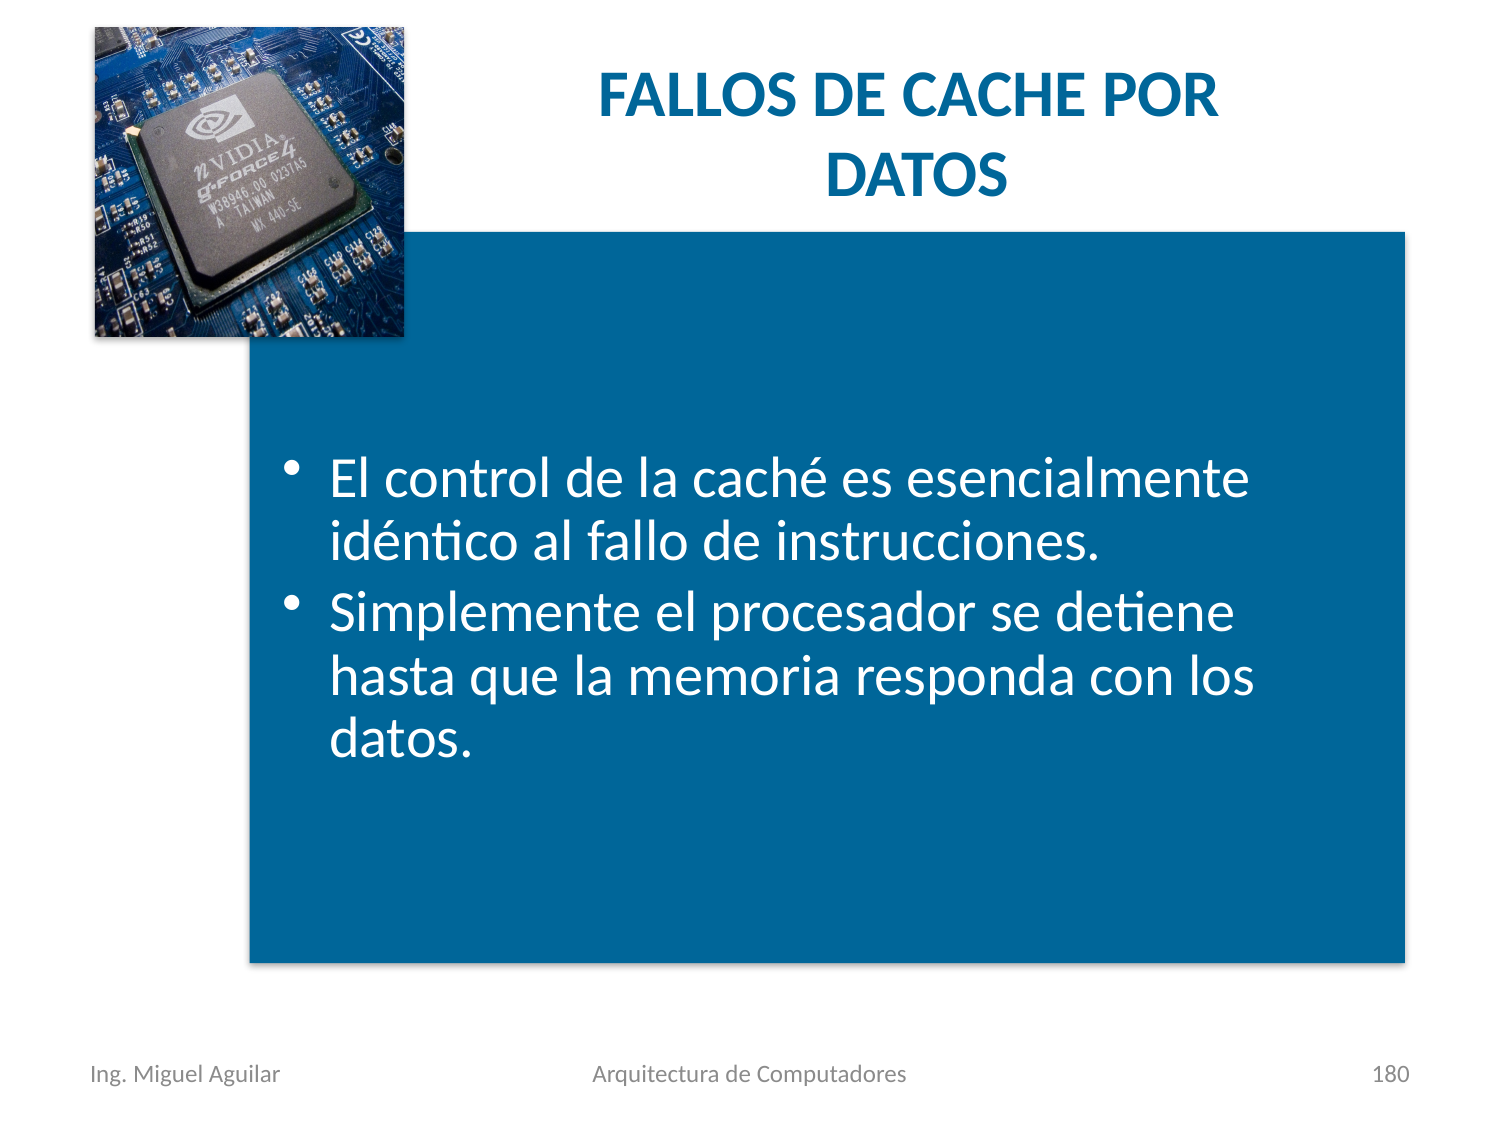

El control de la caché es esencialmente idéntico al fallo de instrucciones.
Simplemente el procesador se detiene hasta que la memoria responda con los datos.
FALLOS DE CACHE POR
 DATOS
Ing. Miguel Aguilar
Arquitectura de Computadores
180